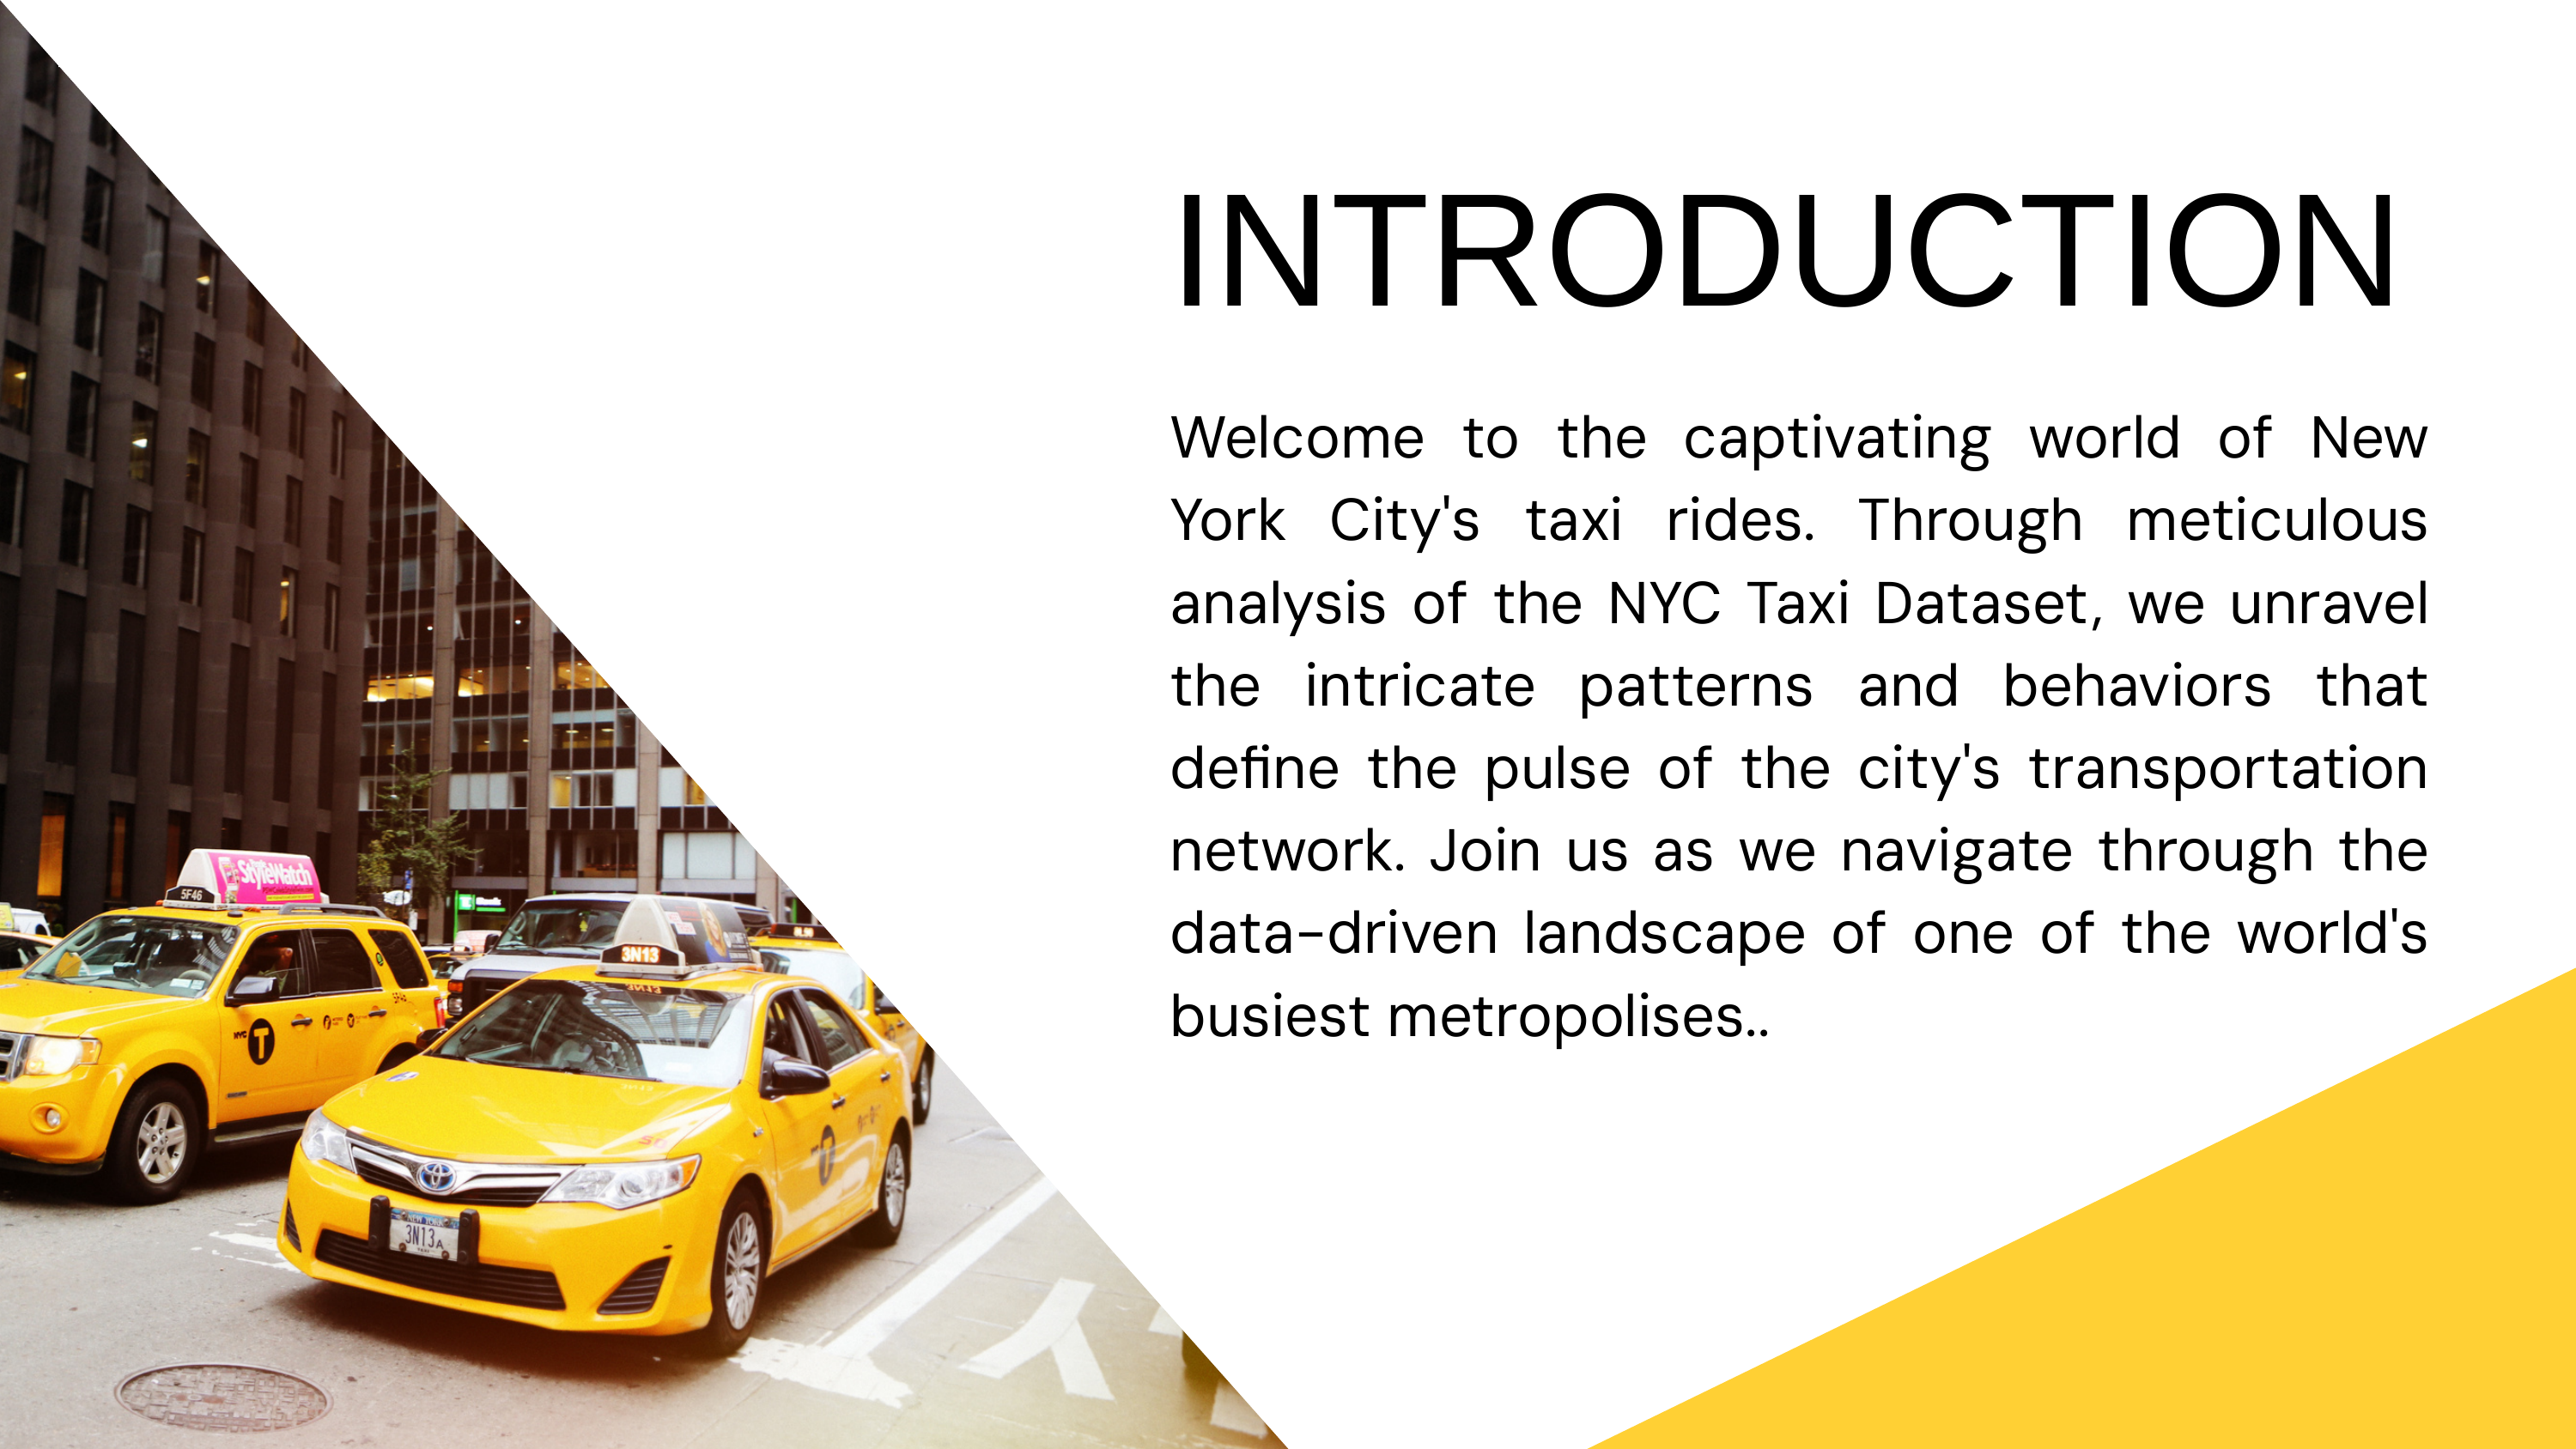

INTRODUCTION
Welcome to the captivating world of New York City's taxi rides. Through meticulous analysis of the NYC Taxi Dataset, we unravel the intricate patterns and behaviors that define the pulse of the city's transportation network. Join us as we navigate through the data-driven landscape of one of the world's busiest metropolises..